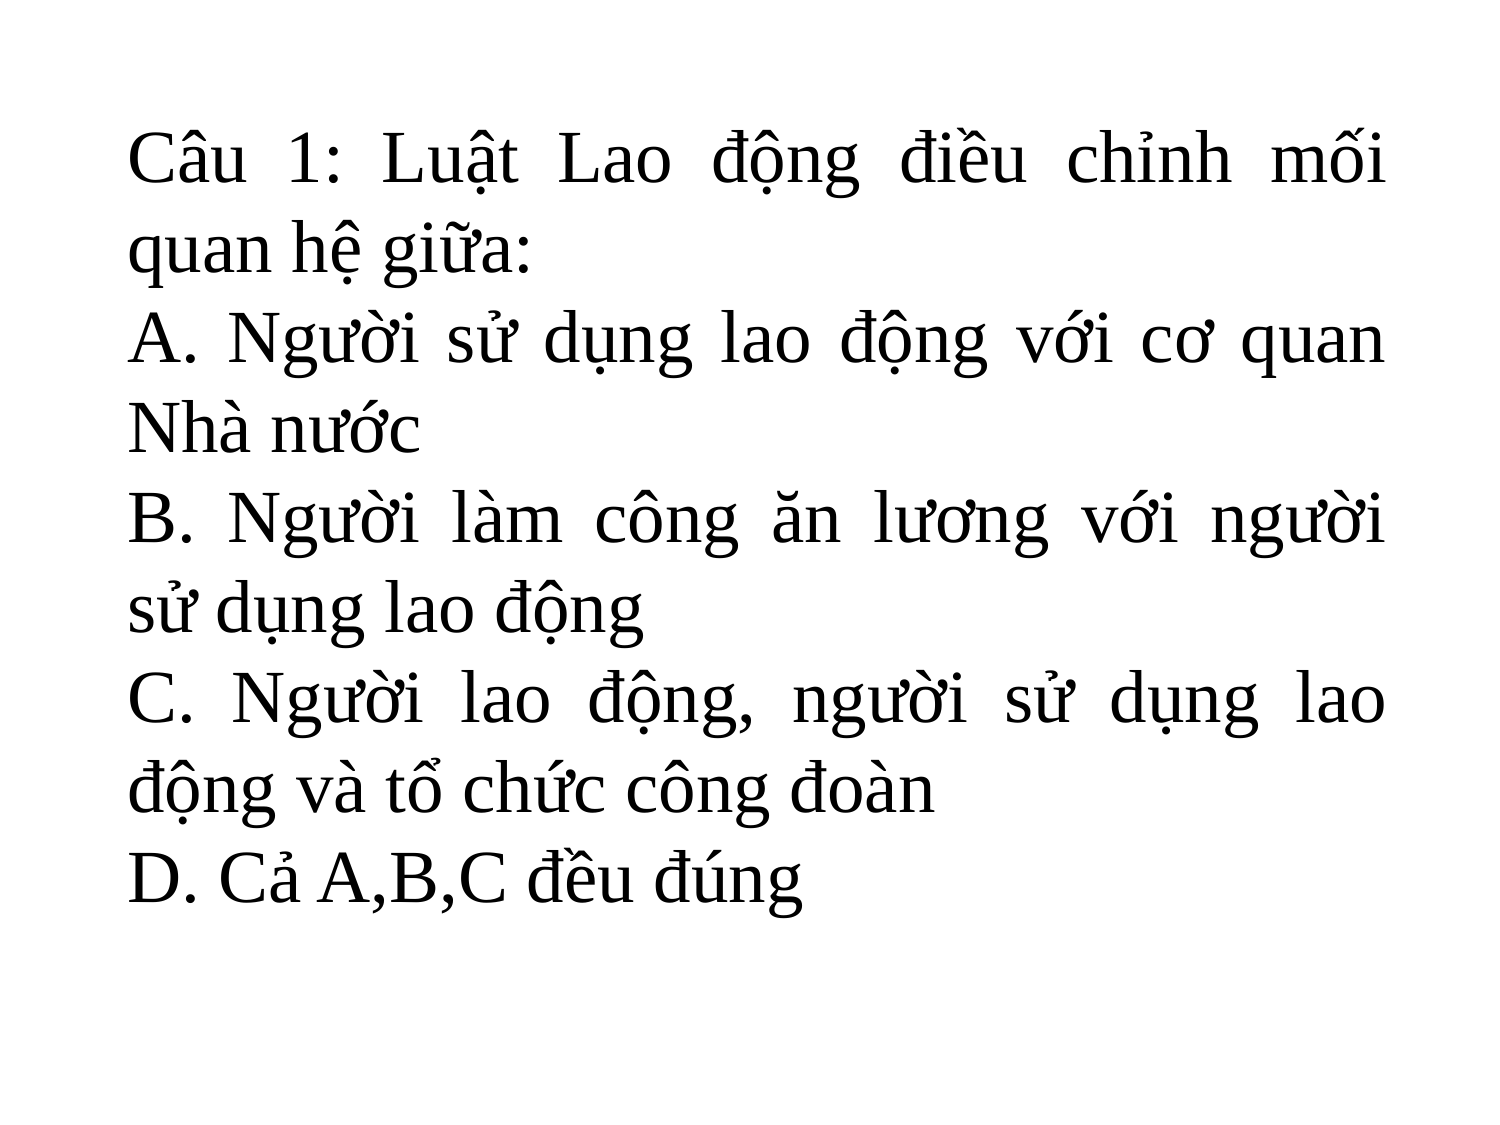

Câu 1: Luật Lao động điều chỉnh mối quan hệ giữa:
A. Người sử dụng lao động với cơ quan Nhà nước
B. Người làm công ăn lương với người sử dụng lao động
C. Người lao động, người sử dụng lao động và tổ chức công đoàn
D. Cả A,B,C đều đúng